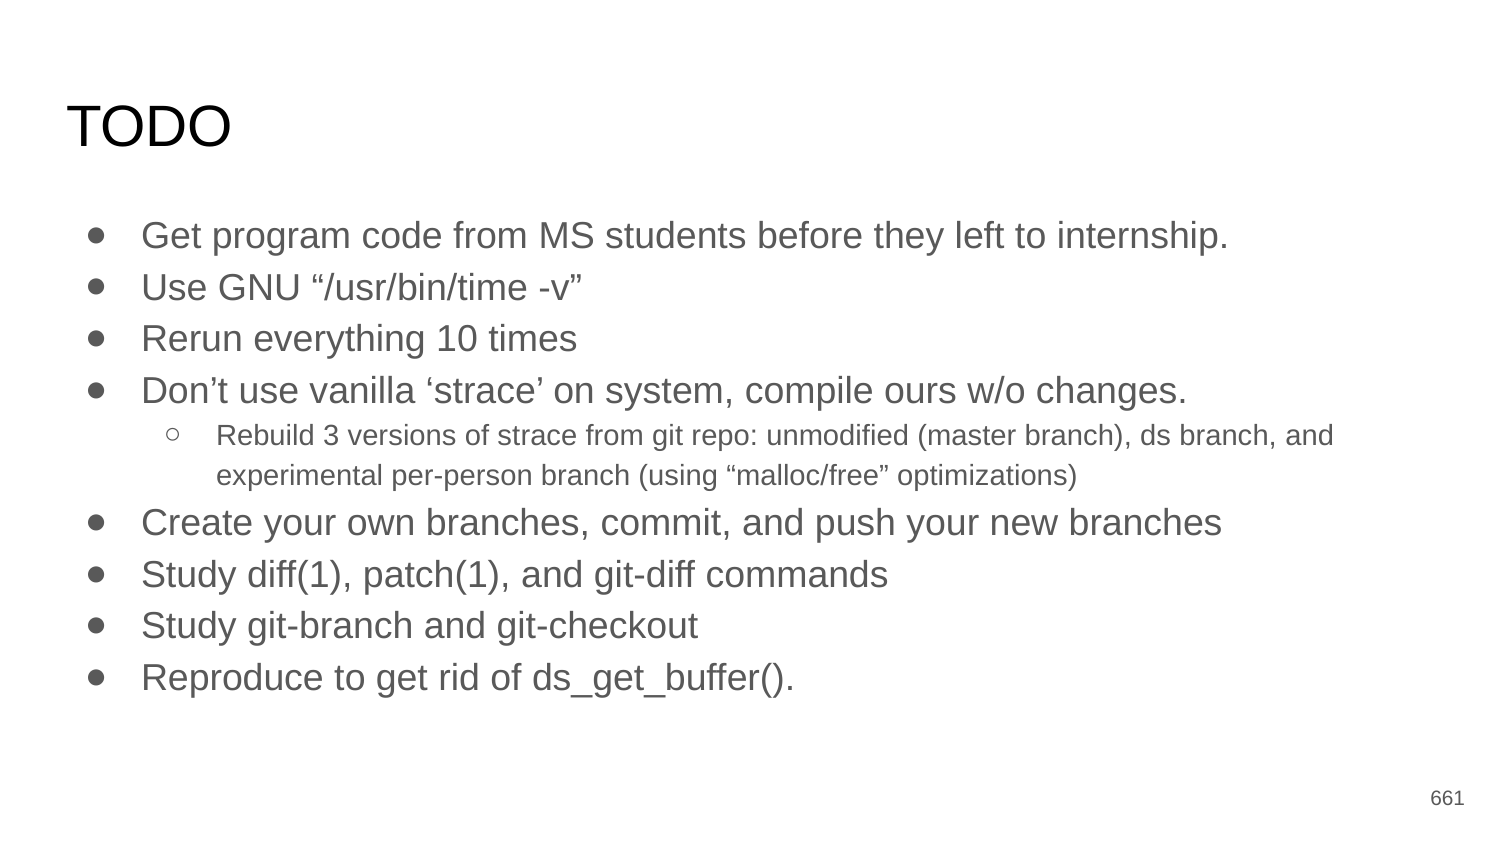

# TODO
Get program code from MS students before they left to internship.
Use GNU “/usr/bin/time -v”
Rerun everything 10 times
Don’t use vanilla ‘strace’ on system, compile ours w/o changes.
Rebuild 3 versions of strace from git repo: unmodified (master branch), ds branch, and experimental per-person branch (using “malloc/free” optimizations)
Create your own branches, commit, and push your new branches
Study diff(1), patch(1), and git-diff commands
Study git-branch and git-checkout
Reproduce to get rid of ds_get_buffer().
661